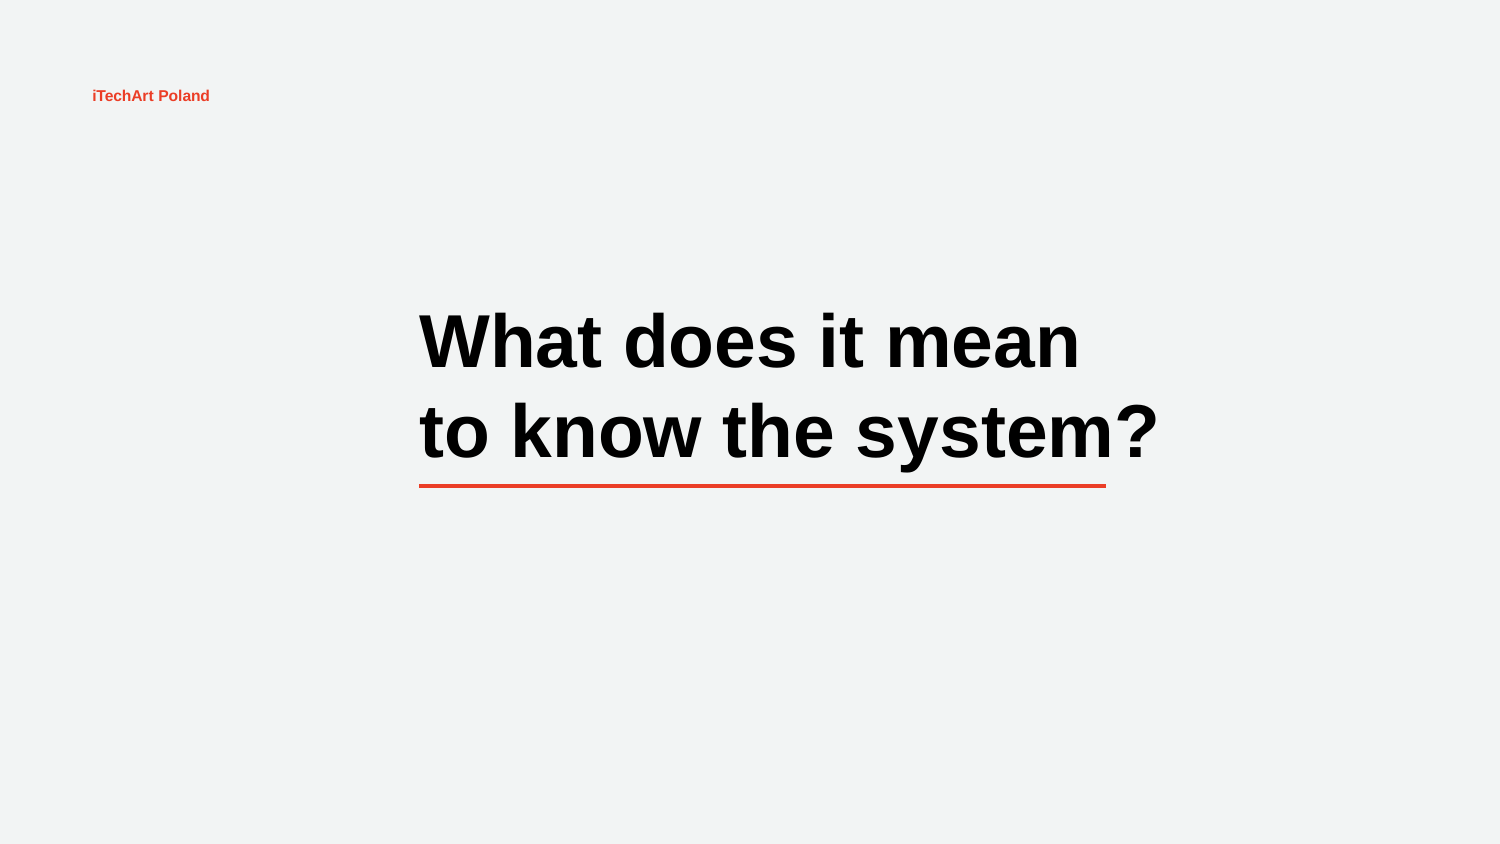

iTechArt Poland
What does it mean
to know the system?